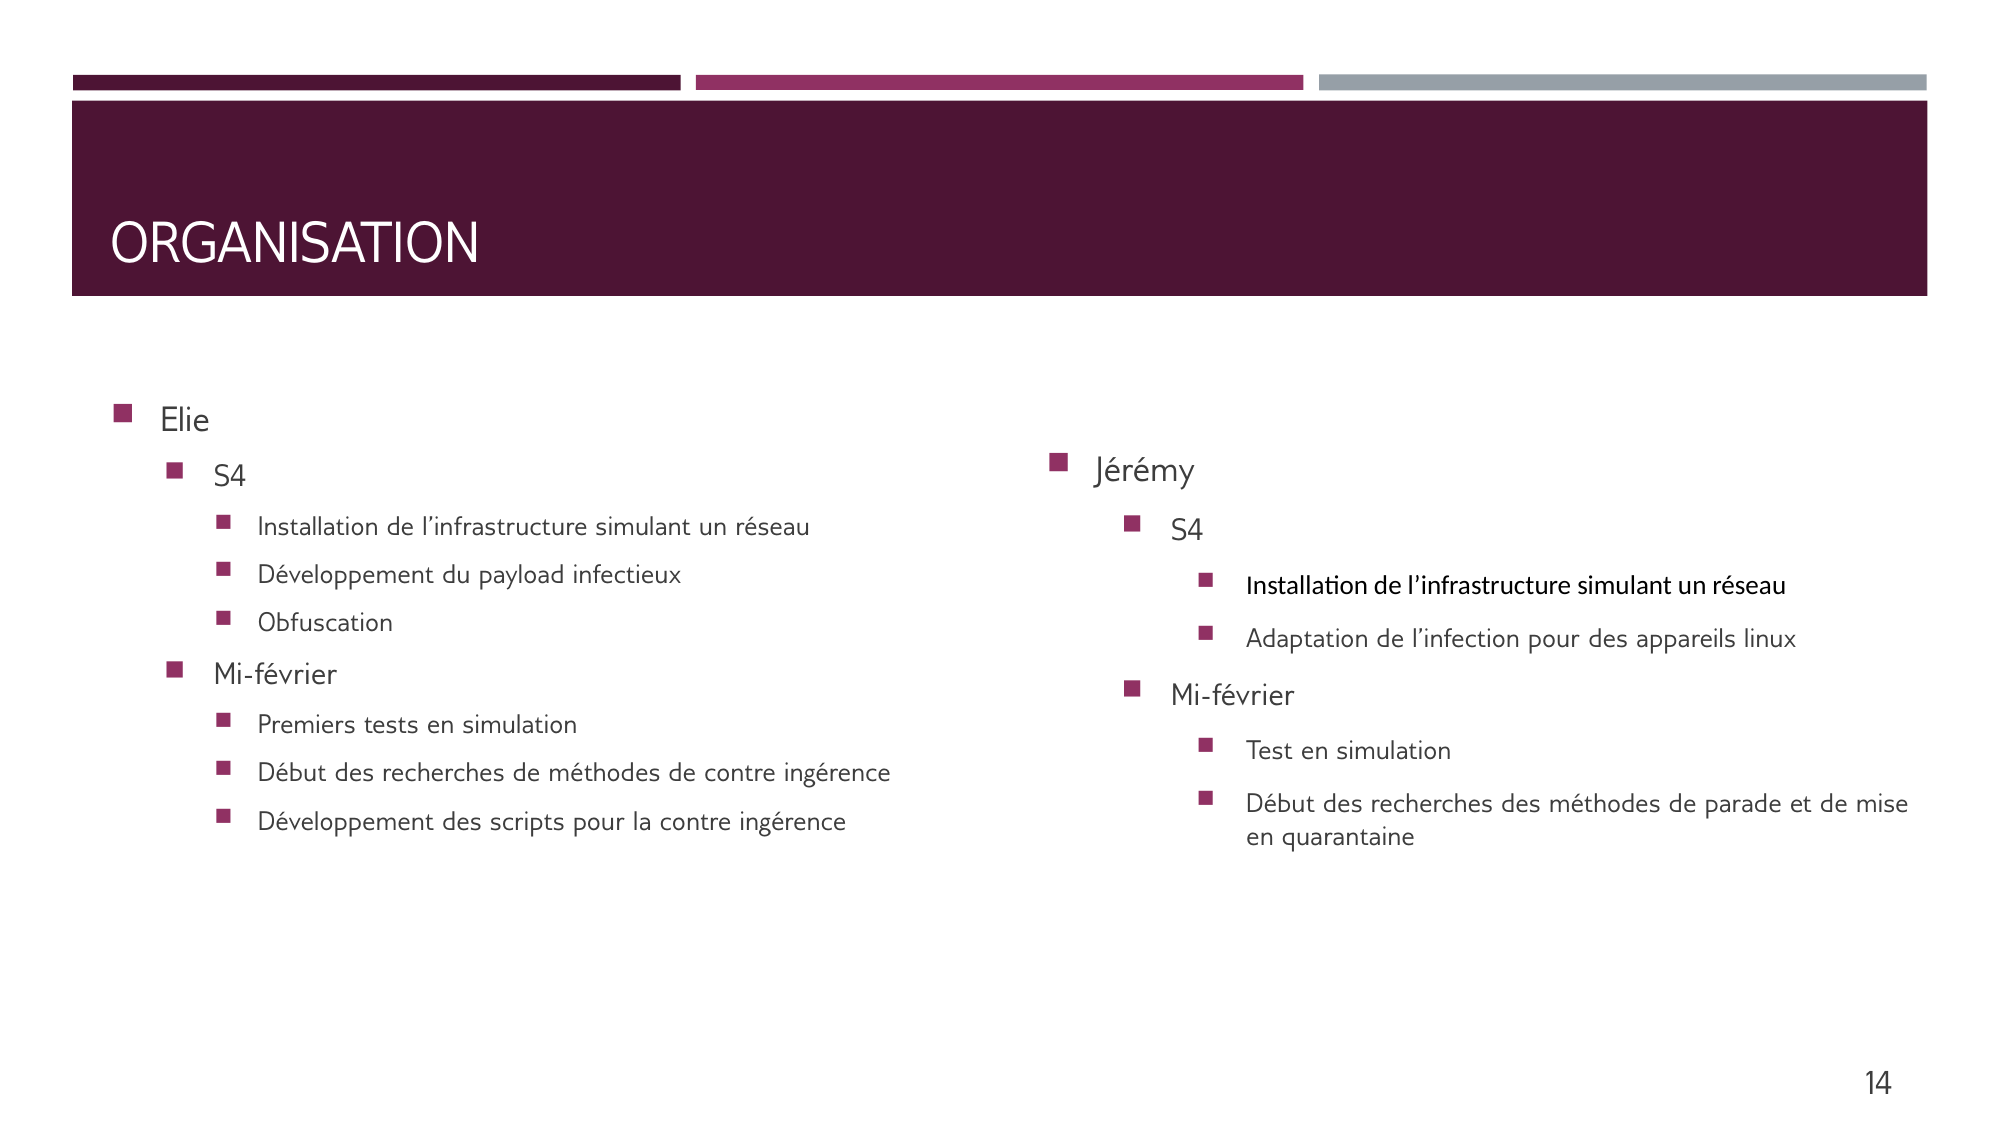

# organisation
Jérémy
S4
Installation de l’infrastructure simulant un réseau
Adaptation de l’infection pour des appareils linux
Mi-février
Test en simulation
Début des recherches des méthodes de parade et de mise en quarantaine

Elie
S4
Installation de l’infrastructure simulant un réseau
Développement du payload infectieux
Obfuscation
Mi-février
Premiers tests en simulation
Début des recherches de méthodes de contre ingérence
Développement des scripts pour la contre ingérence

14